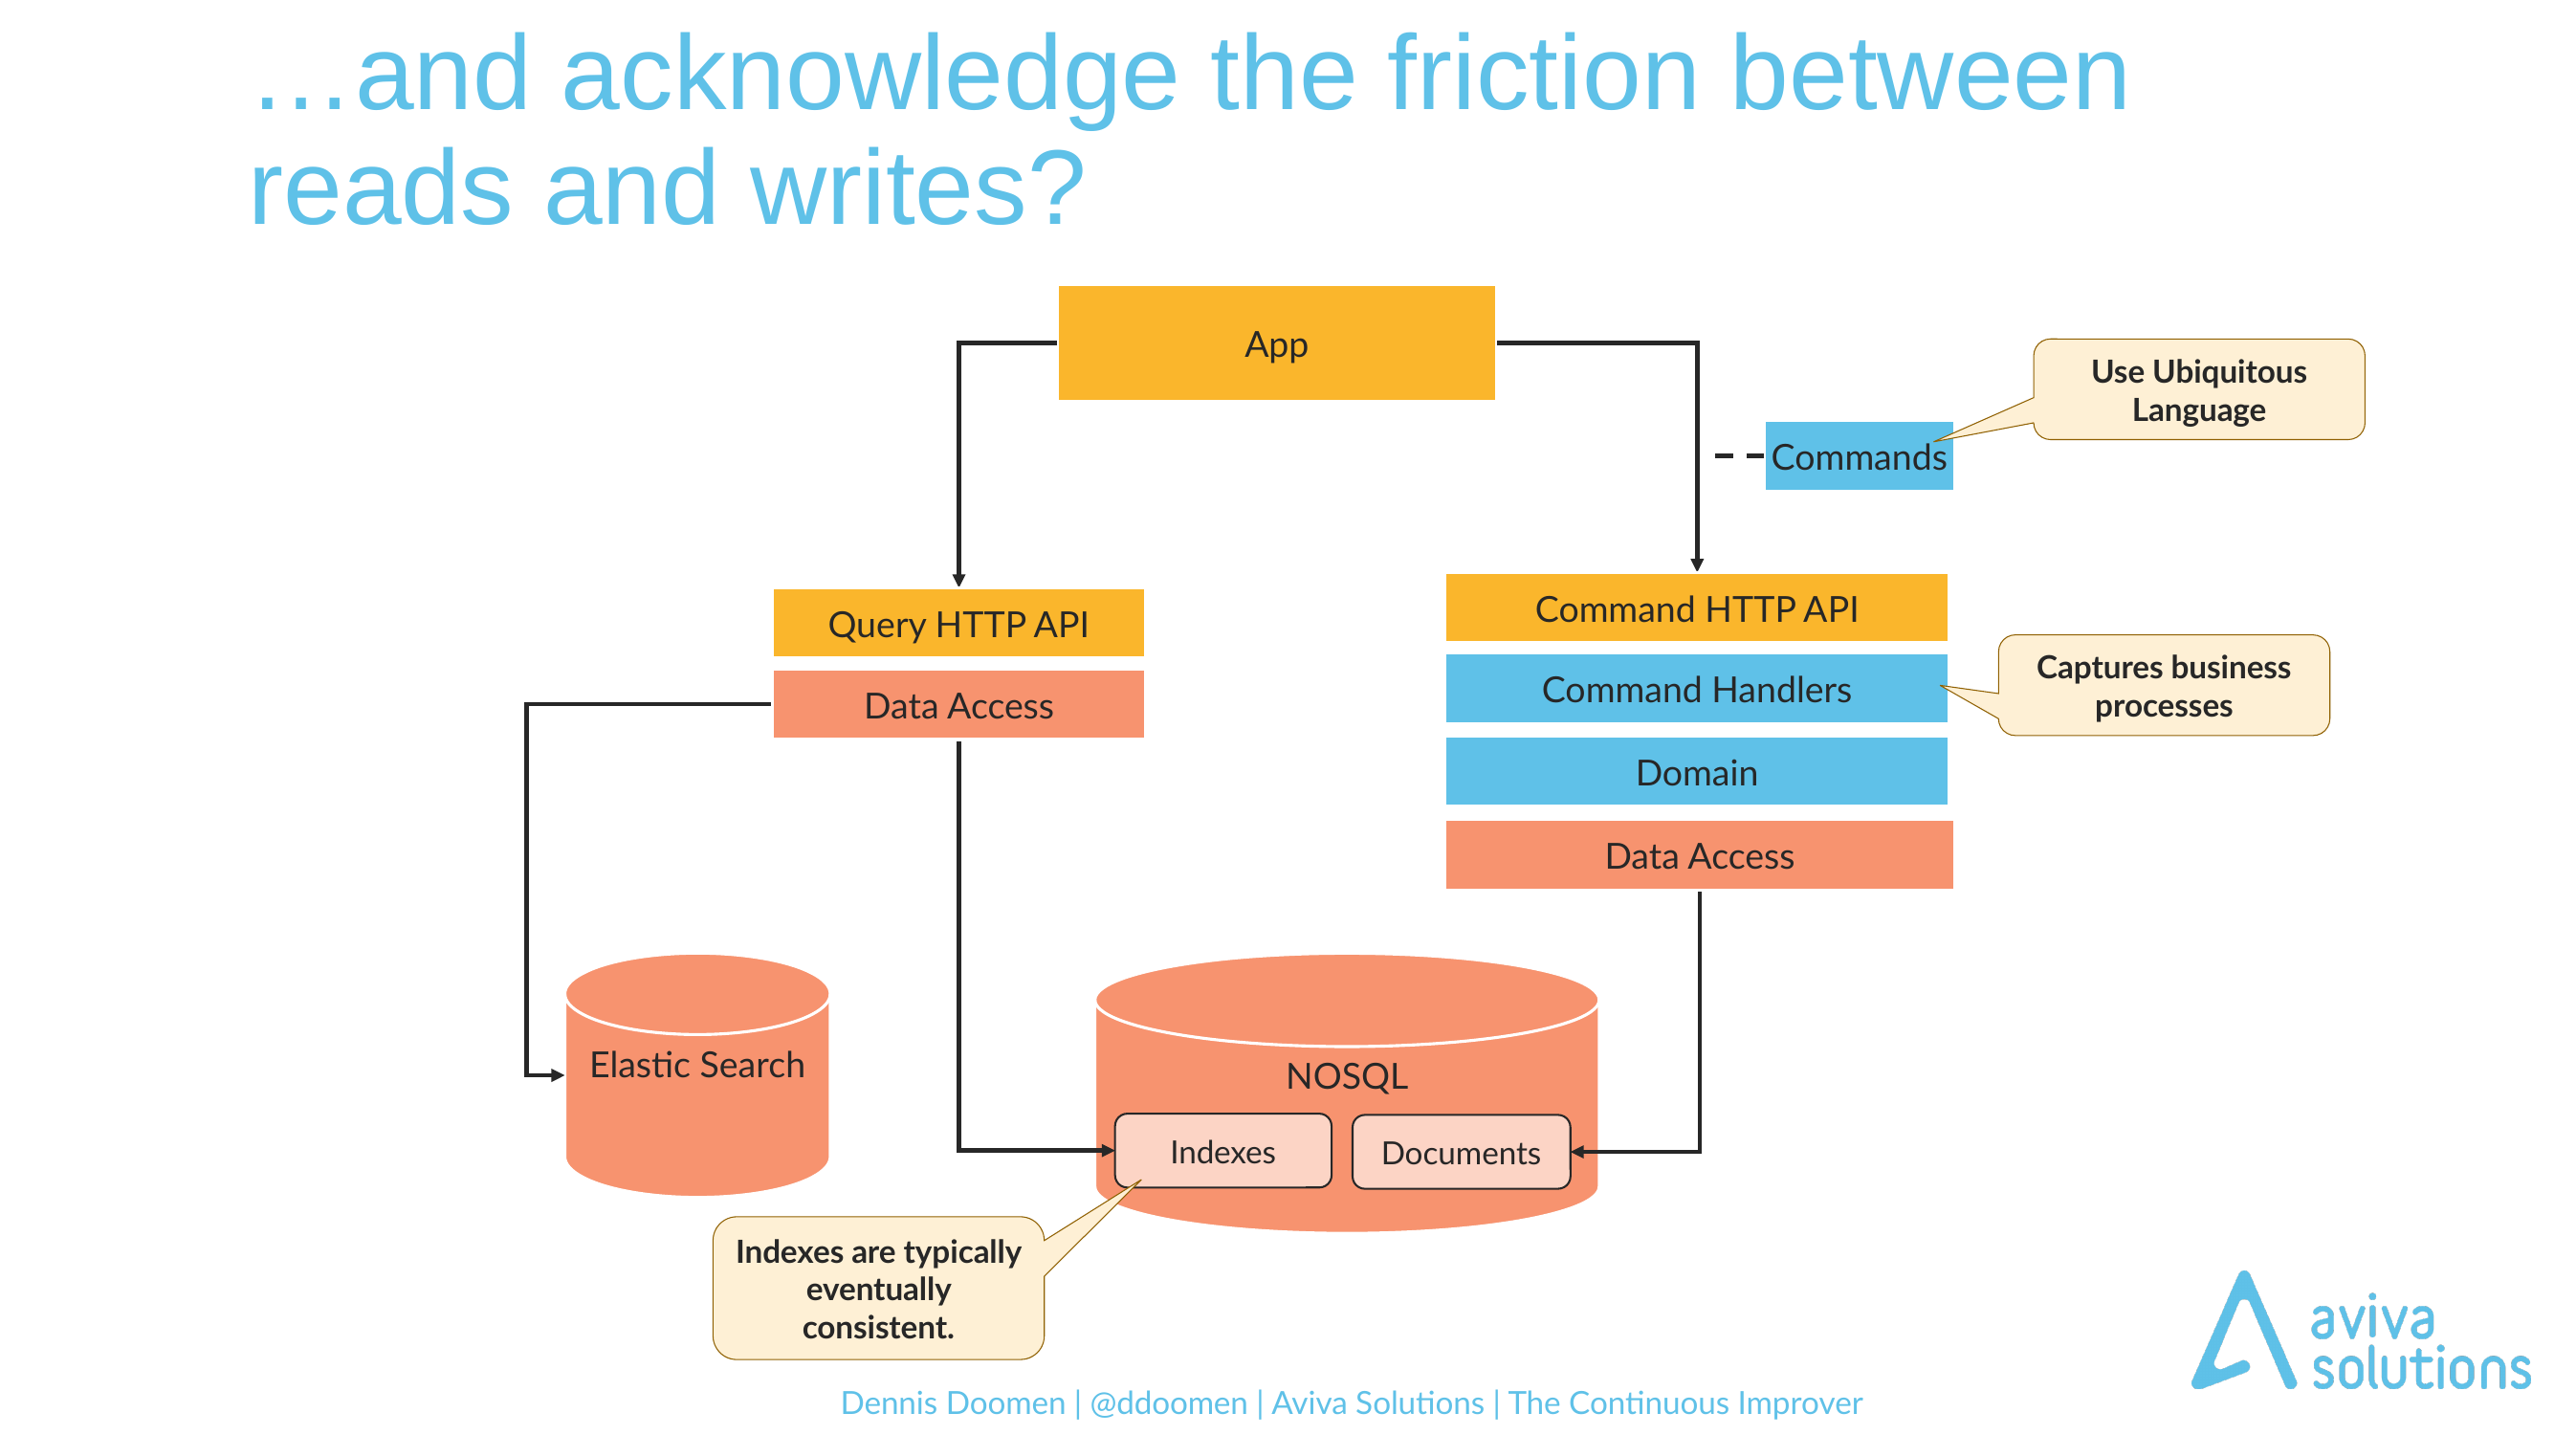

# …and acknowledge the friction between reads and writes?
App
Use Ubiquitous Language
Commands
Command HTTP API
Query HTTP API
Captures business processes
Command Handlers
Data Access
Domain
Data Access
Elastic Search
NOSQL
Indexes
Documents
Indexes are typically eventually consistent.